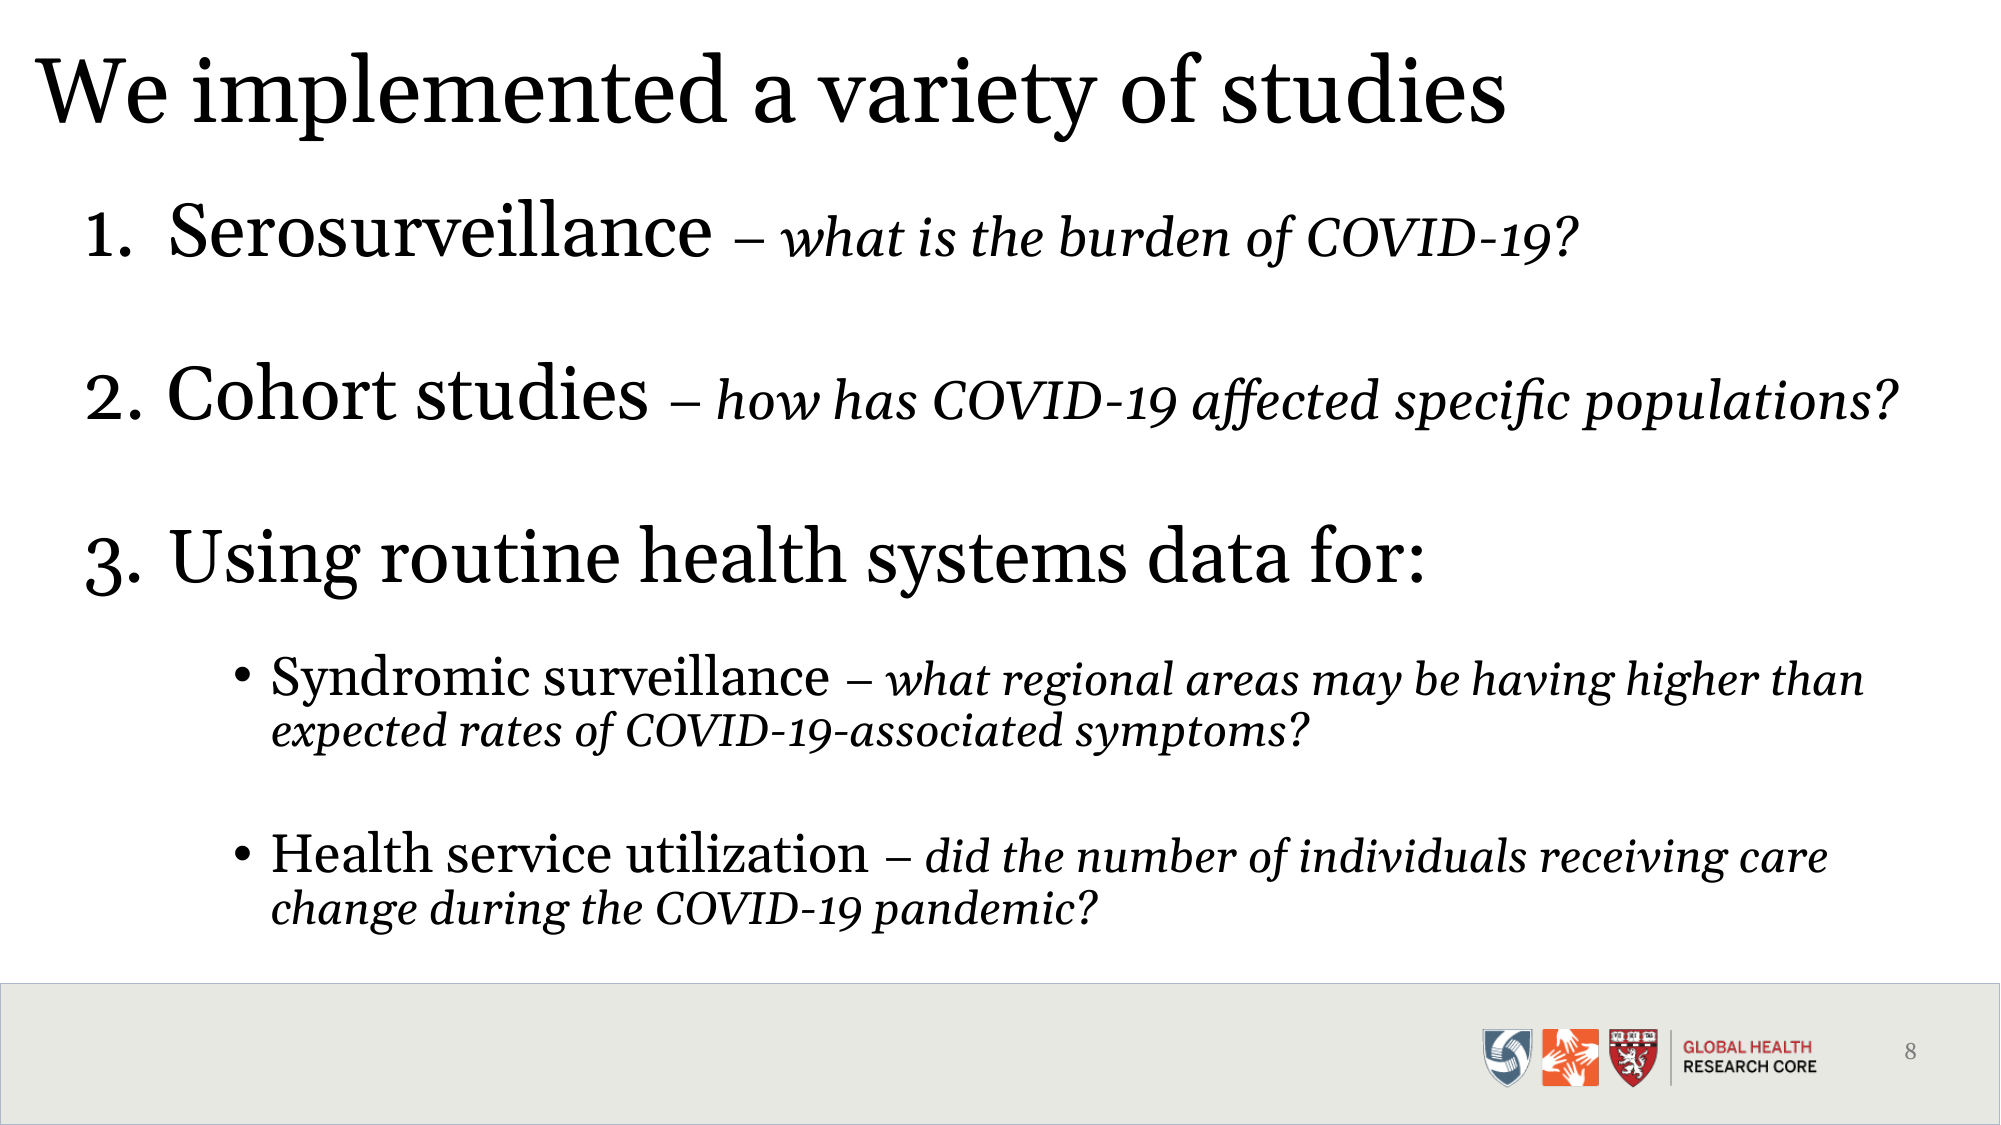

# We implemented a variety of studies
Serosurveillance – what is the burden of COVID-19?

Cohort studies – how has COVID-19 affected specific populations?

Using routine health systems data for:

Syndromic surveillance – what regional areas may be having higher than expected rates of COVID-19-associated symptoms?

Health service utilization – did the number of individuals receiving care change during the COVID-19 pandemic?